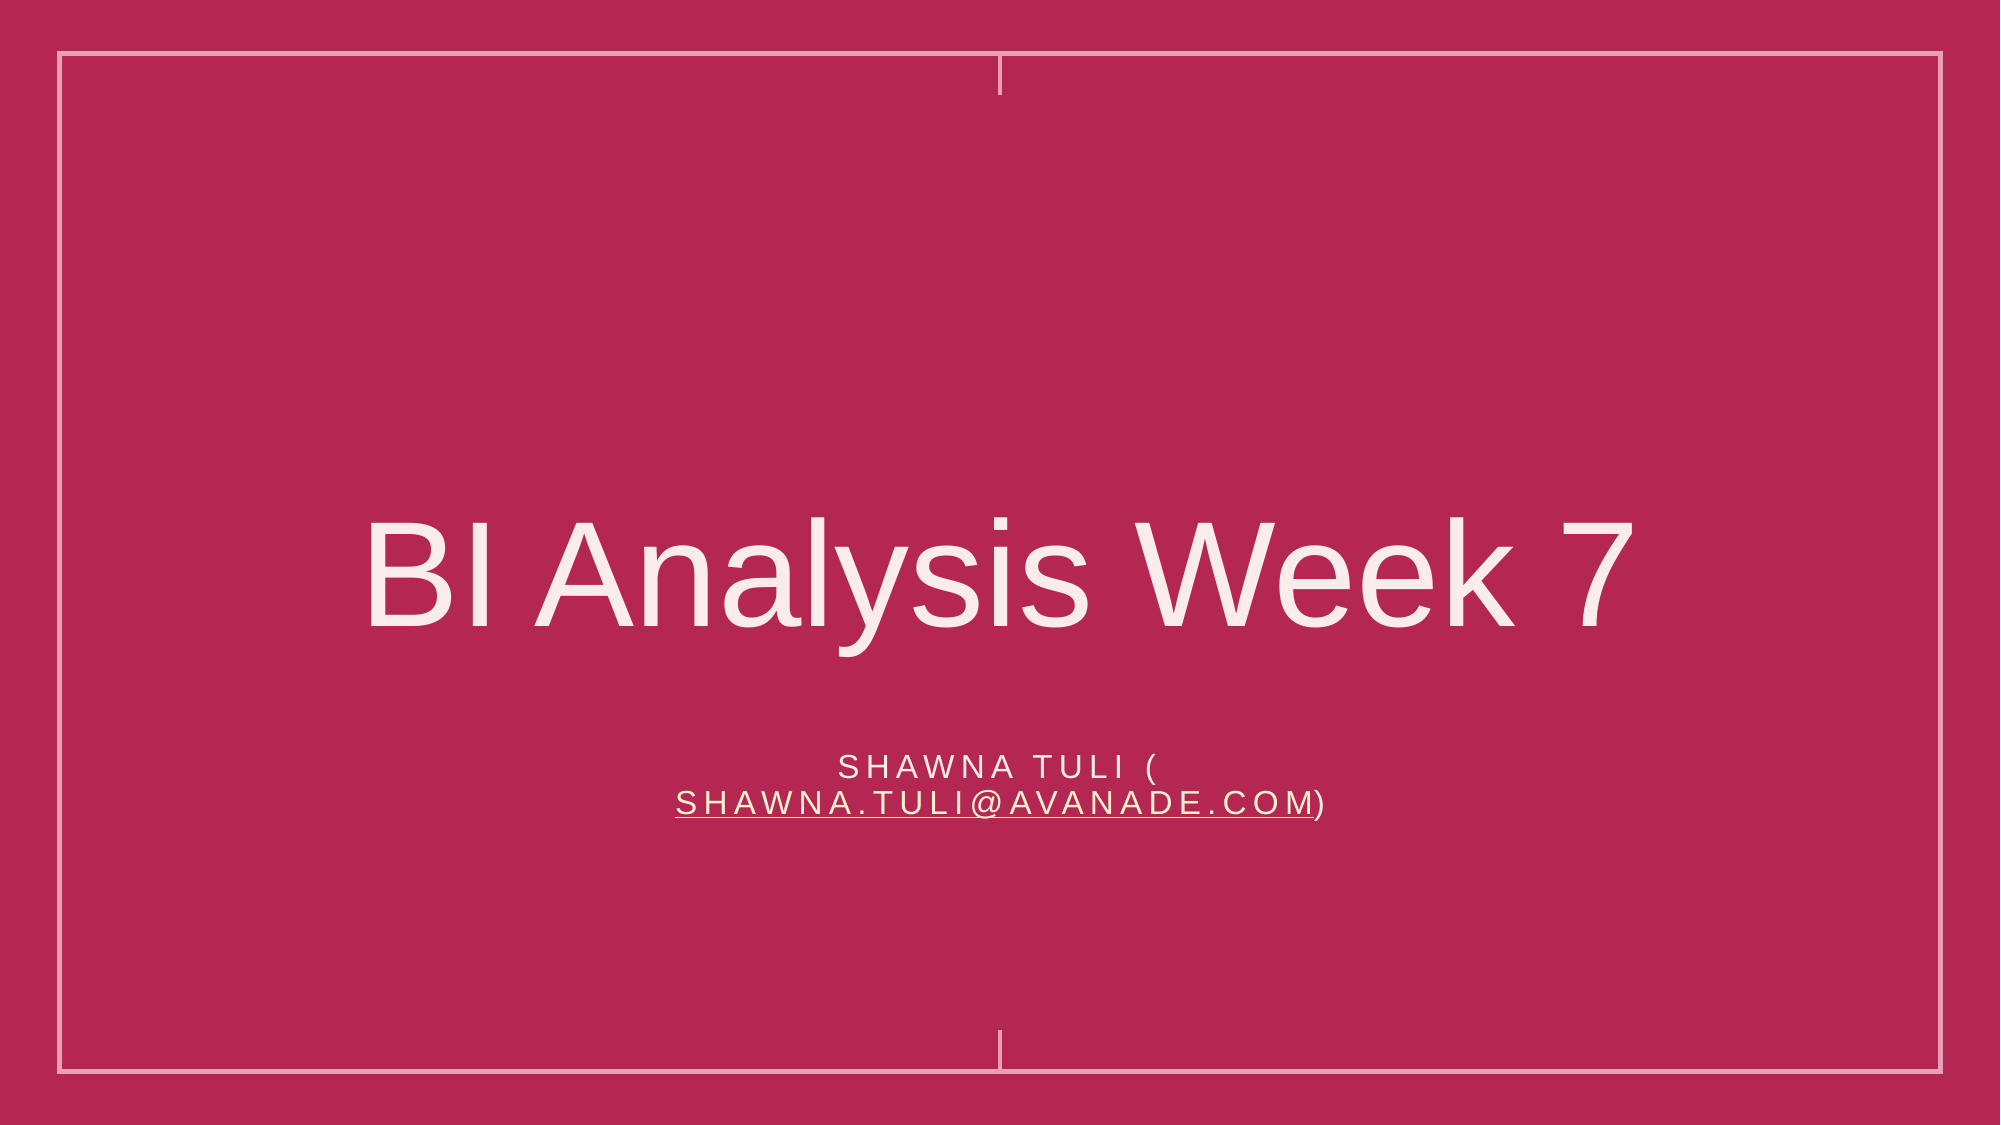

# BI Analysis Week 7
Shawna Tuli (Shawna.tuli@avanade.com)